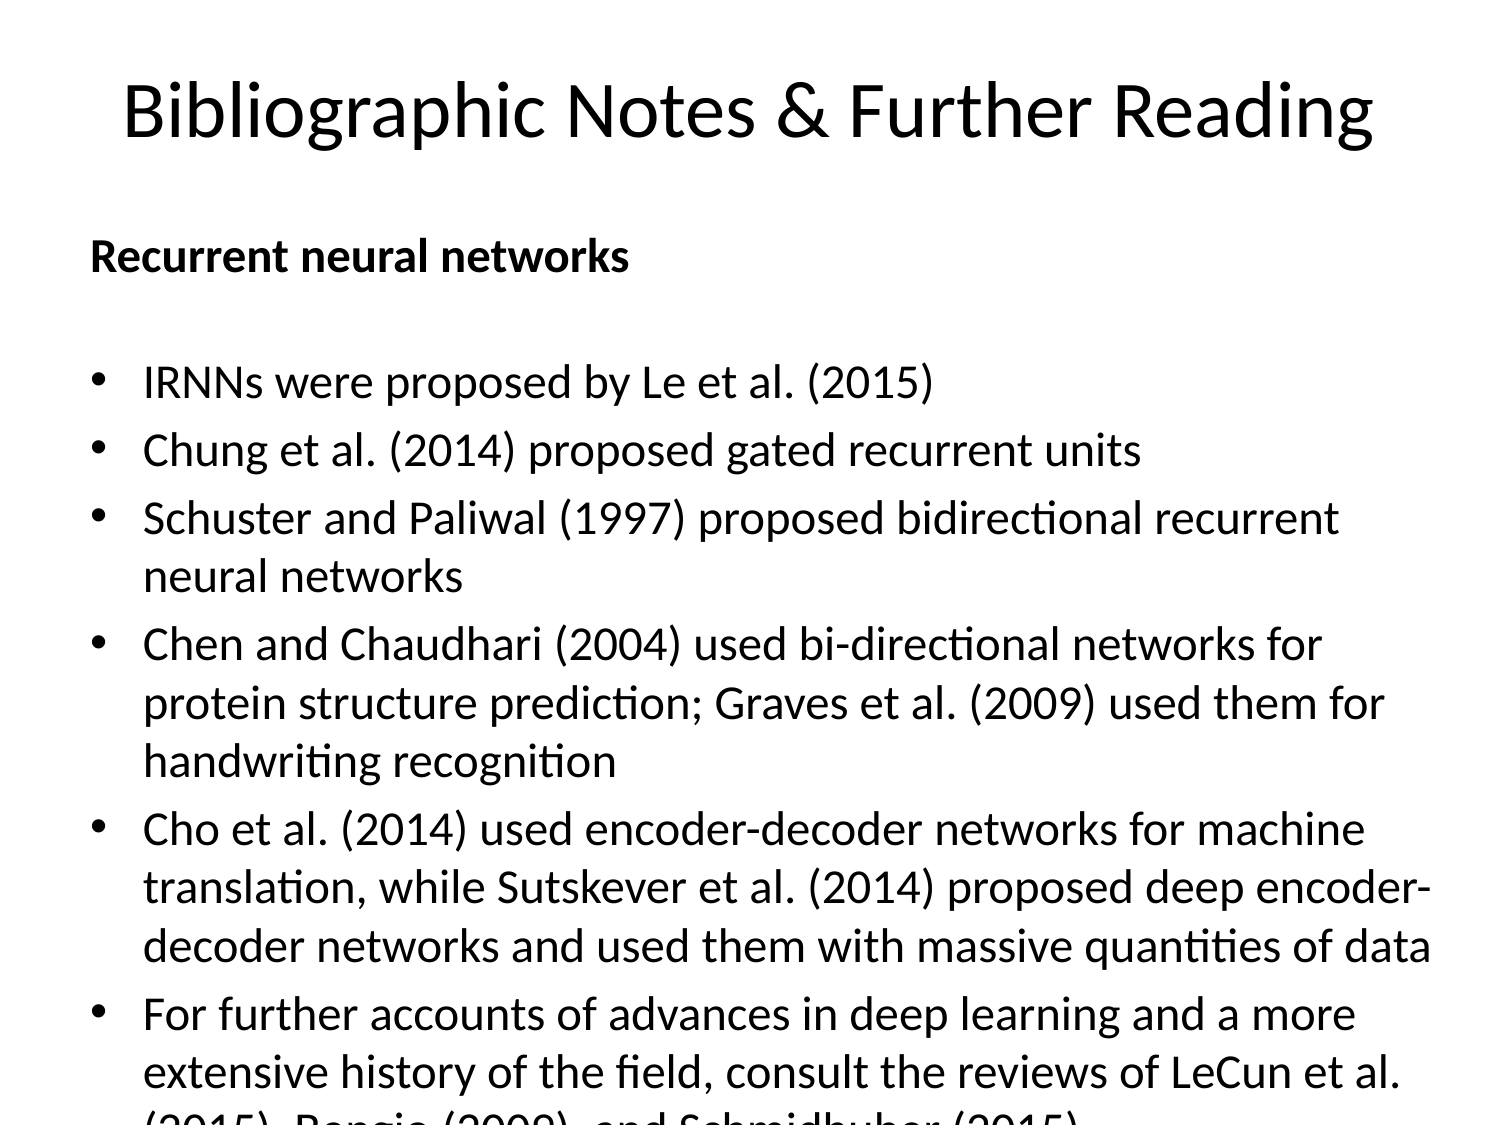

# Bibliographic Notes & Further Reading
Recurrent neural networks
IRNNs were proposed by Le et al. (2015)
Chung et al. (2014) proposed gated recurrent units
Schuster and Paliwal (1997) proposed bidirectional recurrent neural networks
Chen and Chaudhari (2004) used bi-directional networks for protein structure prediction; Graves et al. (2009) used them for handwriting recognition
Cho et al. (2014) used encoder-decoder networks for machine translation, while Sutskever et al. (2014) proposed deep encoder-decoder networks and used them with massive quantities of data
For further accounts of advances in deep learning and a more extensive history of the field, consult the reviews of LeCun et al. (2015), Bengio (2009), and Schmidhuber (2015)